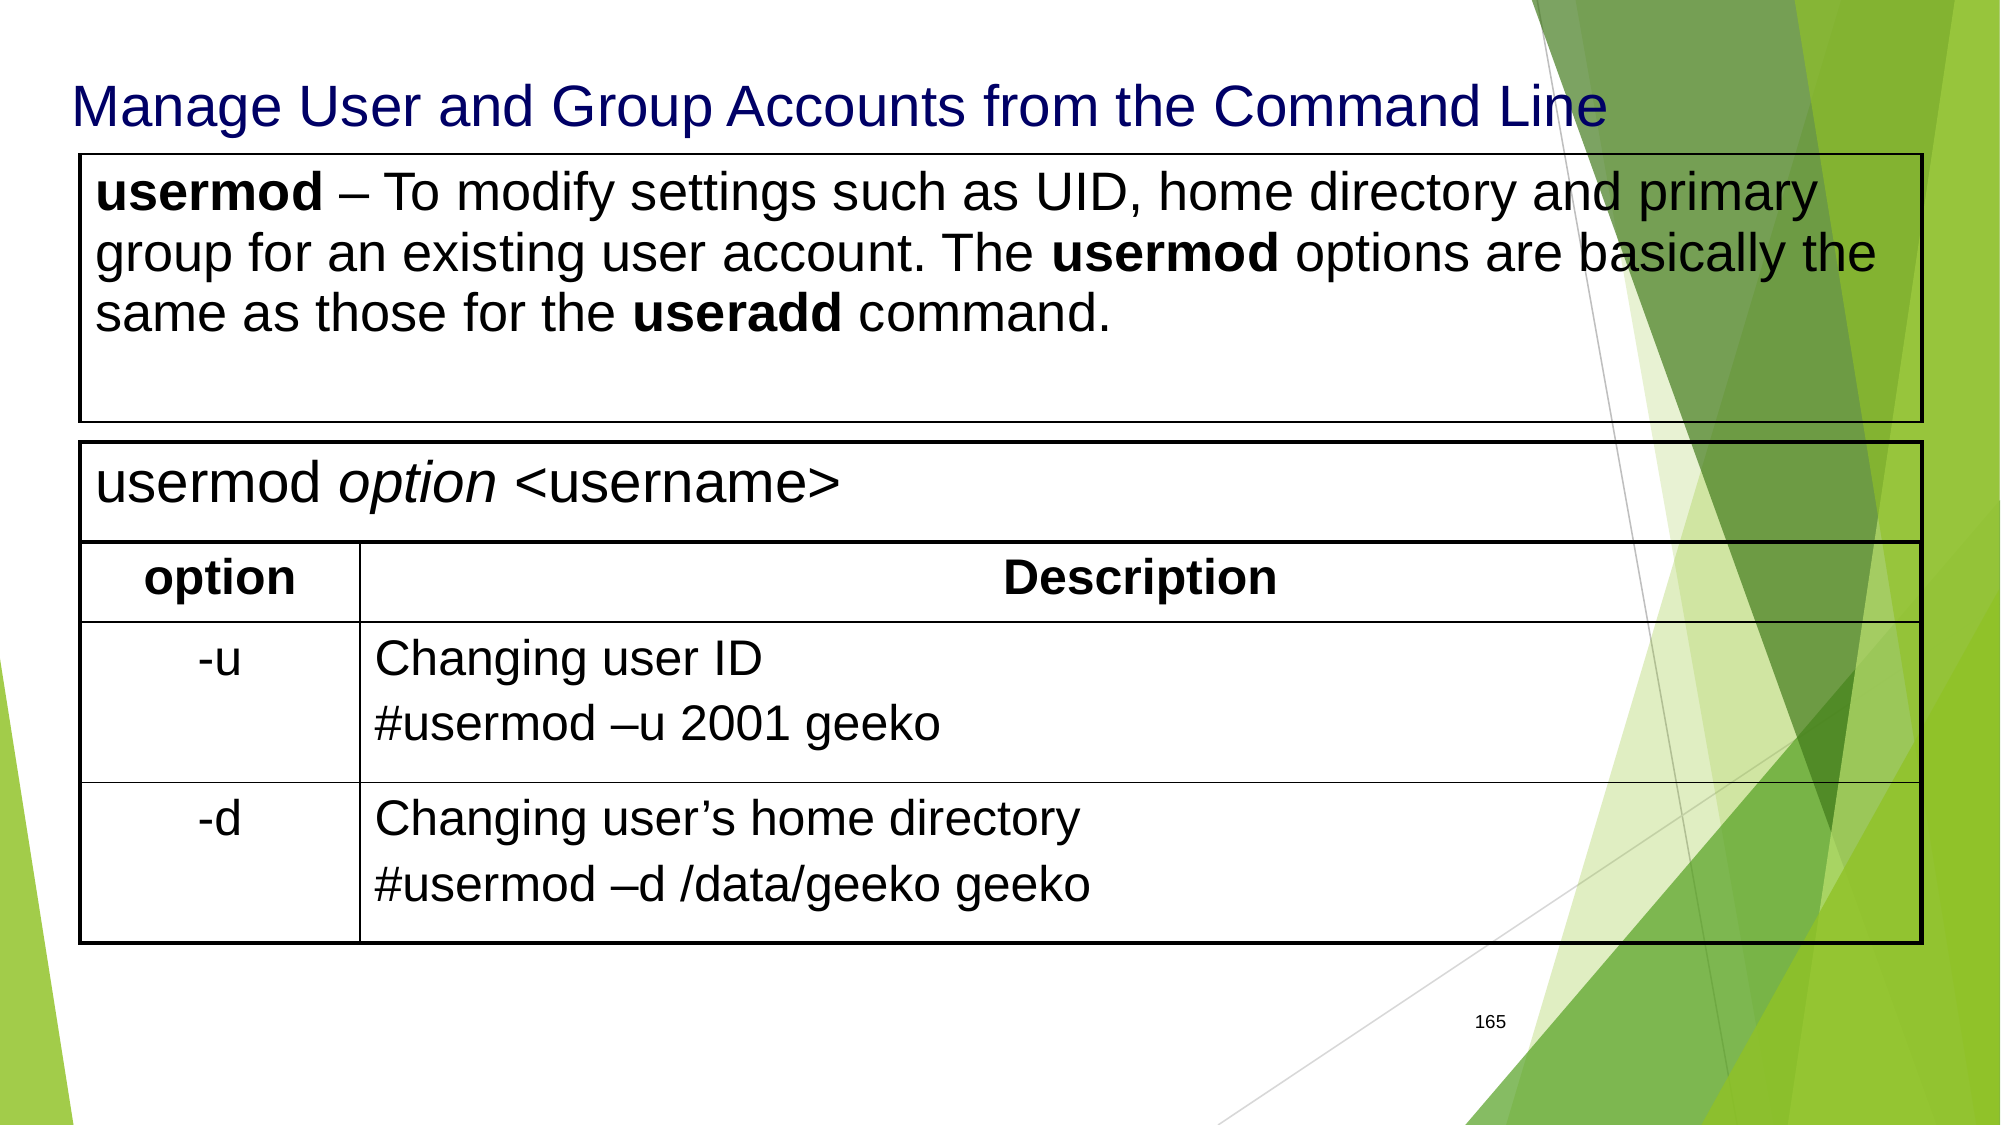

Manage User and Group Accounts from the Command Line
| usermod – To modify settings such as UID, home directory and primary group for an existing user account. The usermod options are basically the same as those for the useradd command. |
| --- |
| usermod option <username> |
| --- |
| option | Description |
| --- | --- |
| -u | Changing user ID #usermod –u 2001 geeko |
| -d | Changing user’s home directory #usermod –d /data/geeko geeko |
165